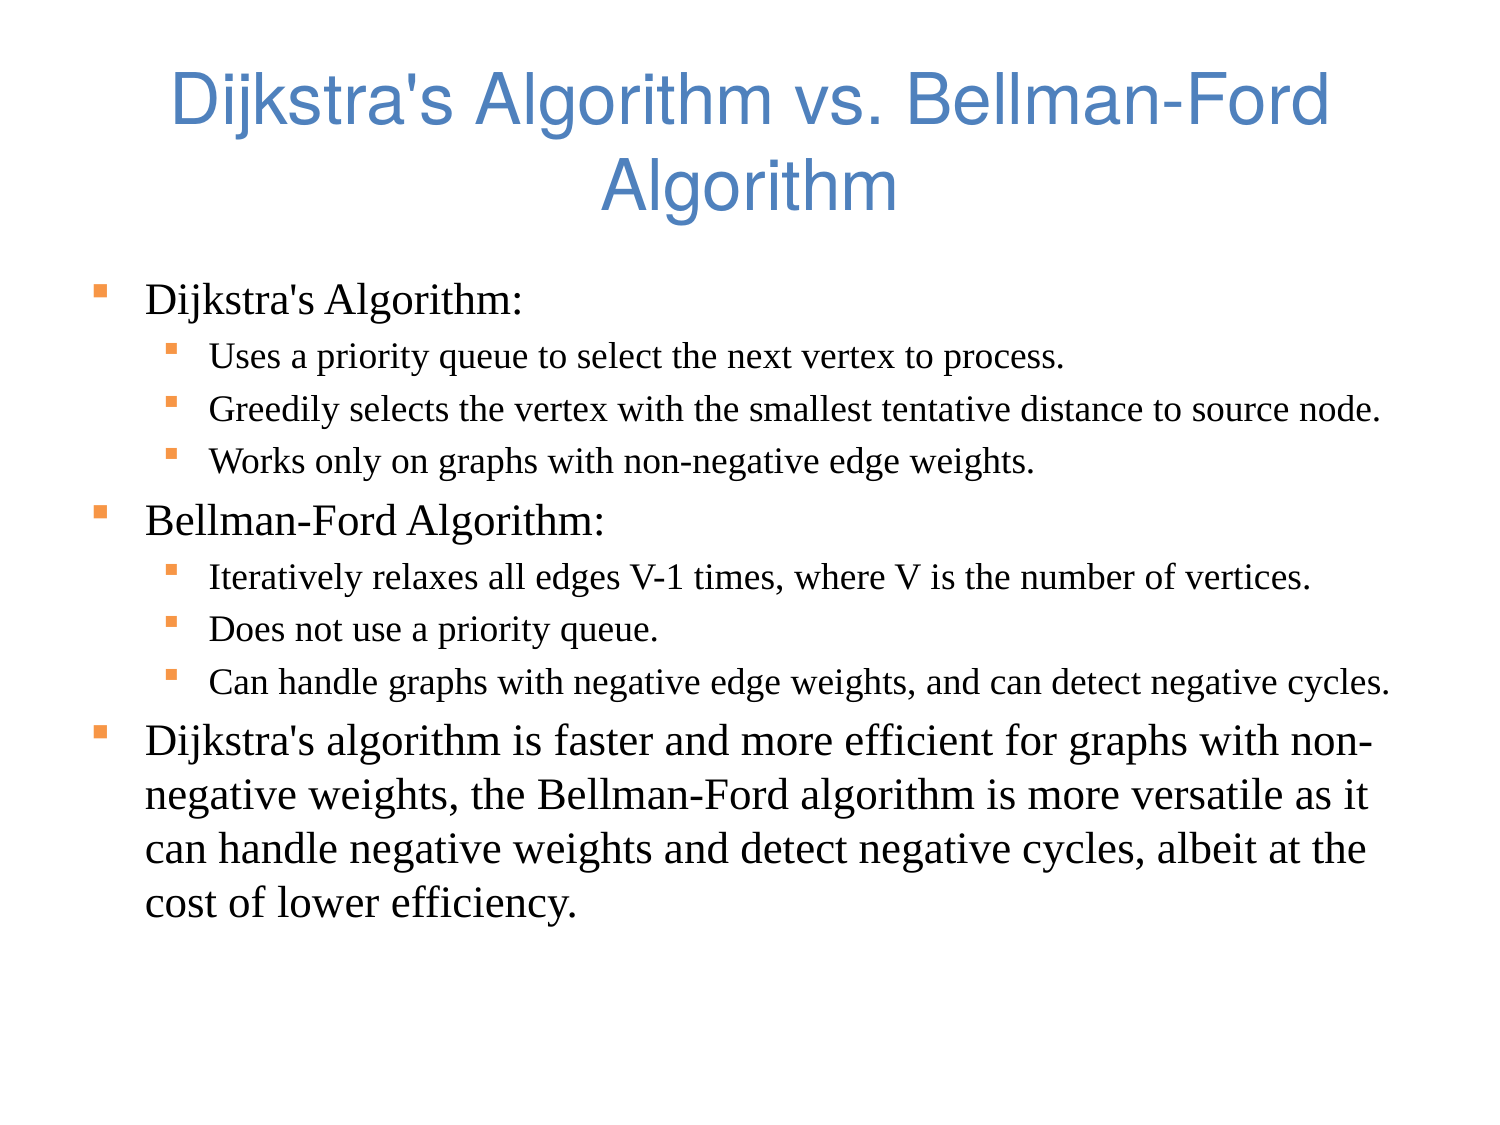

# Dijkstra's Algorithm vs. Bellman-Ford Algorithm
Dijkstra's Algorithm:
Uses a priority queue to select the next vertex to process.
Greedily selects the vertex with the smallest tentative distance to source node.
Works only on graphs with non-negative edge weights.
Bellman-Ford Algorithm:
Iteratively relaxes all edges V-1 times, where V is the number of vertices.
Does not use a priority queue.
Can handle graphs with negative edge weights, and can detect negative cycles.
Dijkstra's algorithm is faster and more efficient for graphs with non-negative weights, the Bellman-Ford algorithm is more versatile as it can handle negative weights and detect negative cycles, albeit at the cost of lower efficiency.